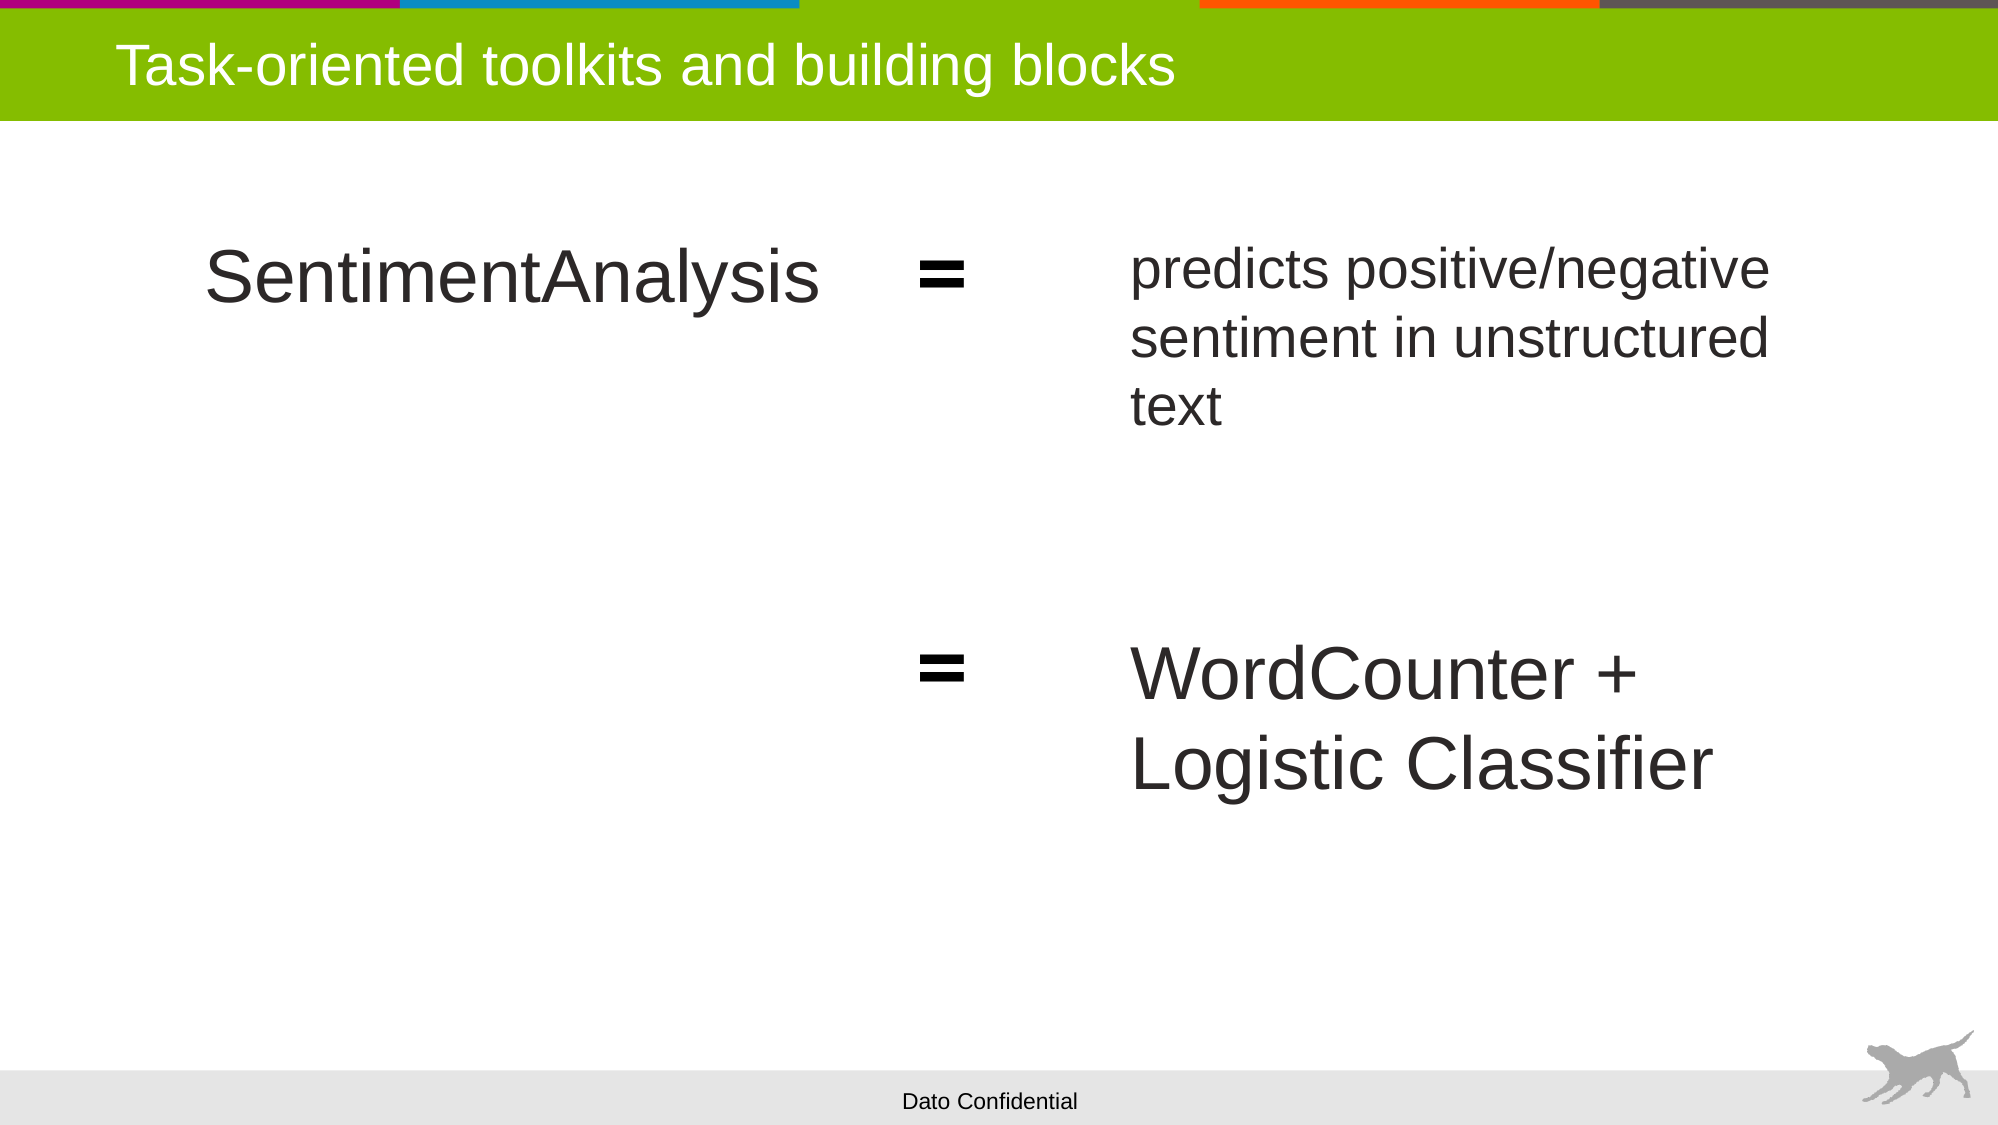

Task-oriented toolkits and building blocks
=
SentimentAnalysis
predicts positive/negative sentiment in unstructured text
=
WordCounter +
Logistic Classifier
33